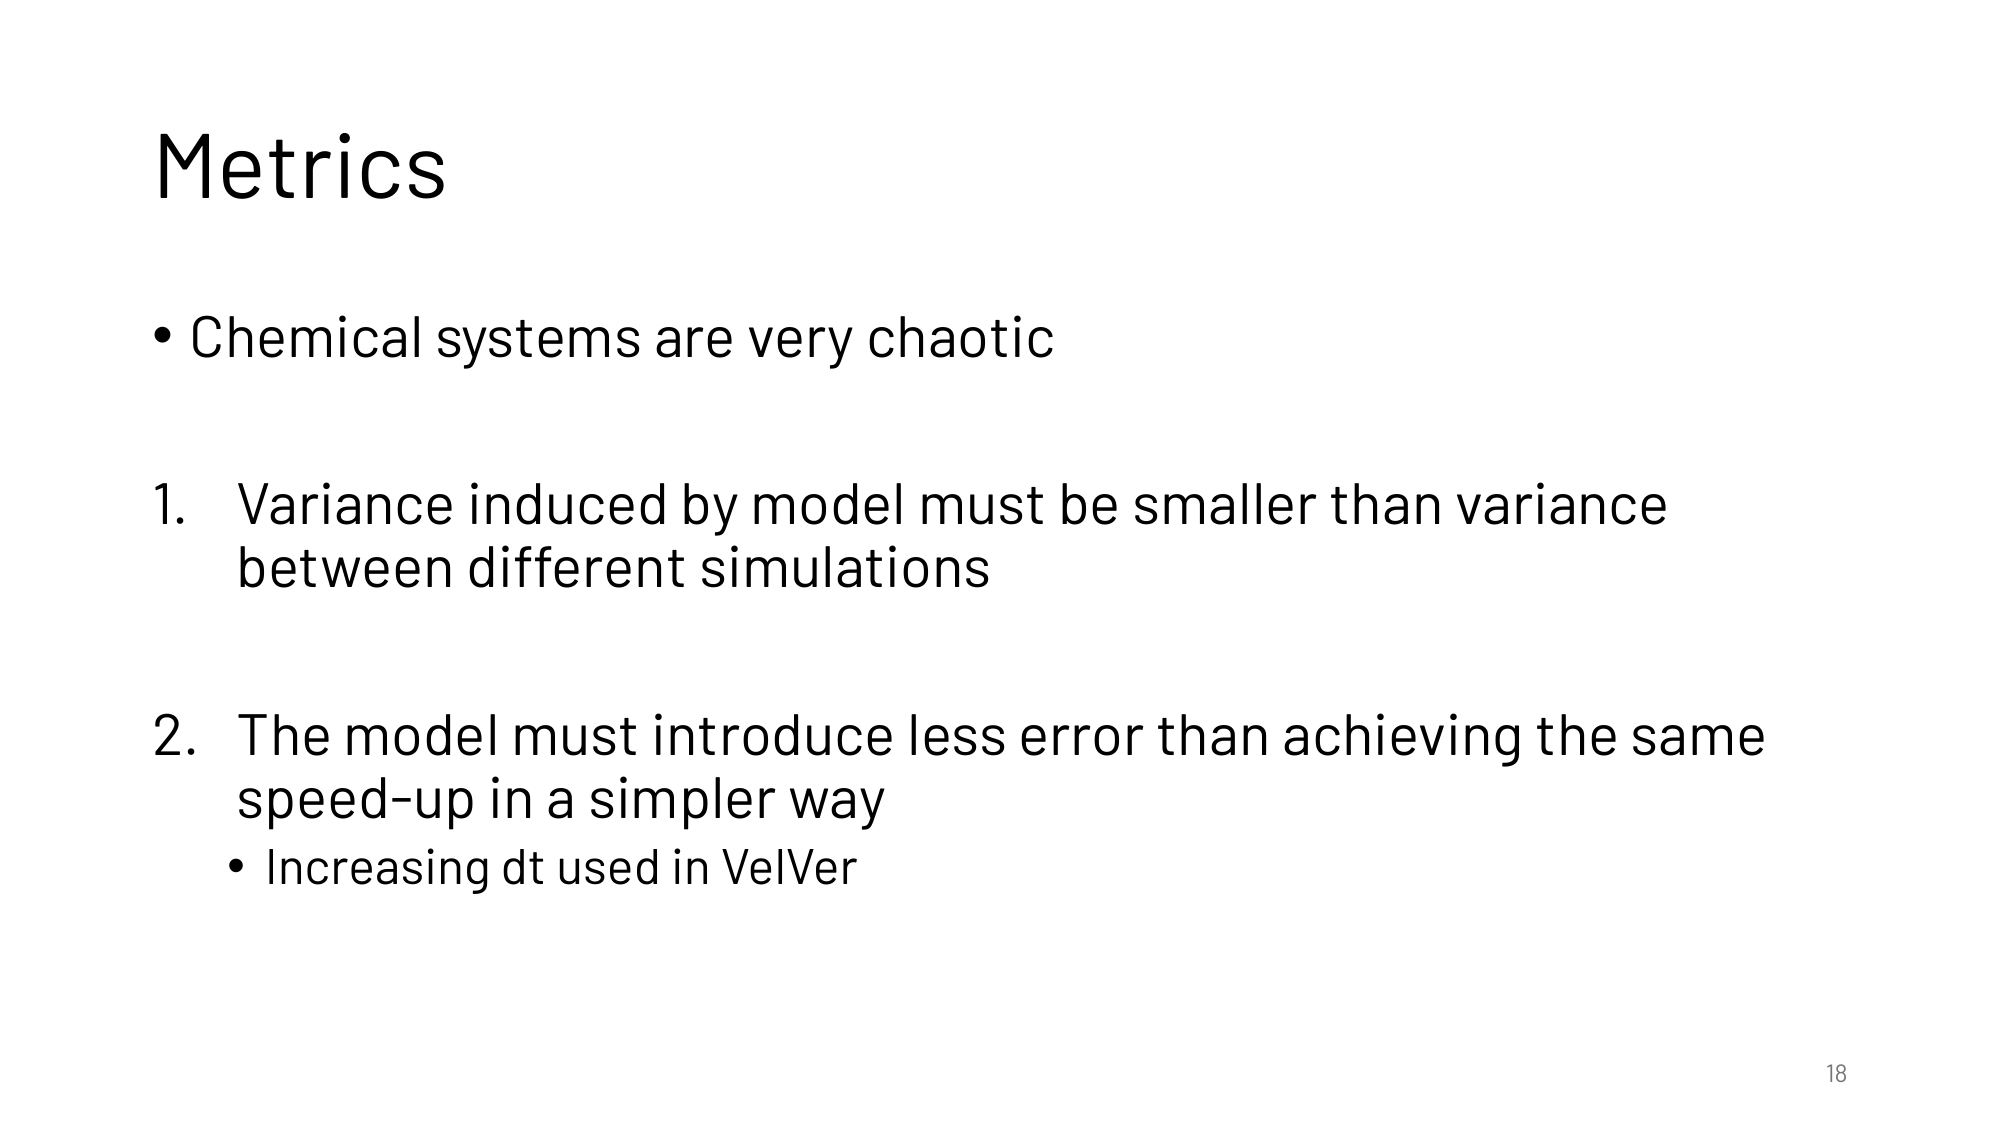

# Metrics
Chemical systems are very chaotic

Variance induced by model must be smaller than variance between different simulations

The model must introduce less error than achieving the same speed-up in a simpler way
Increasing dt used in VelVer

18